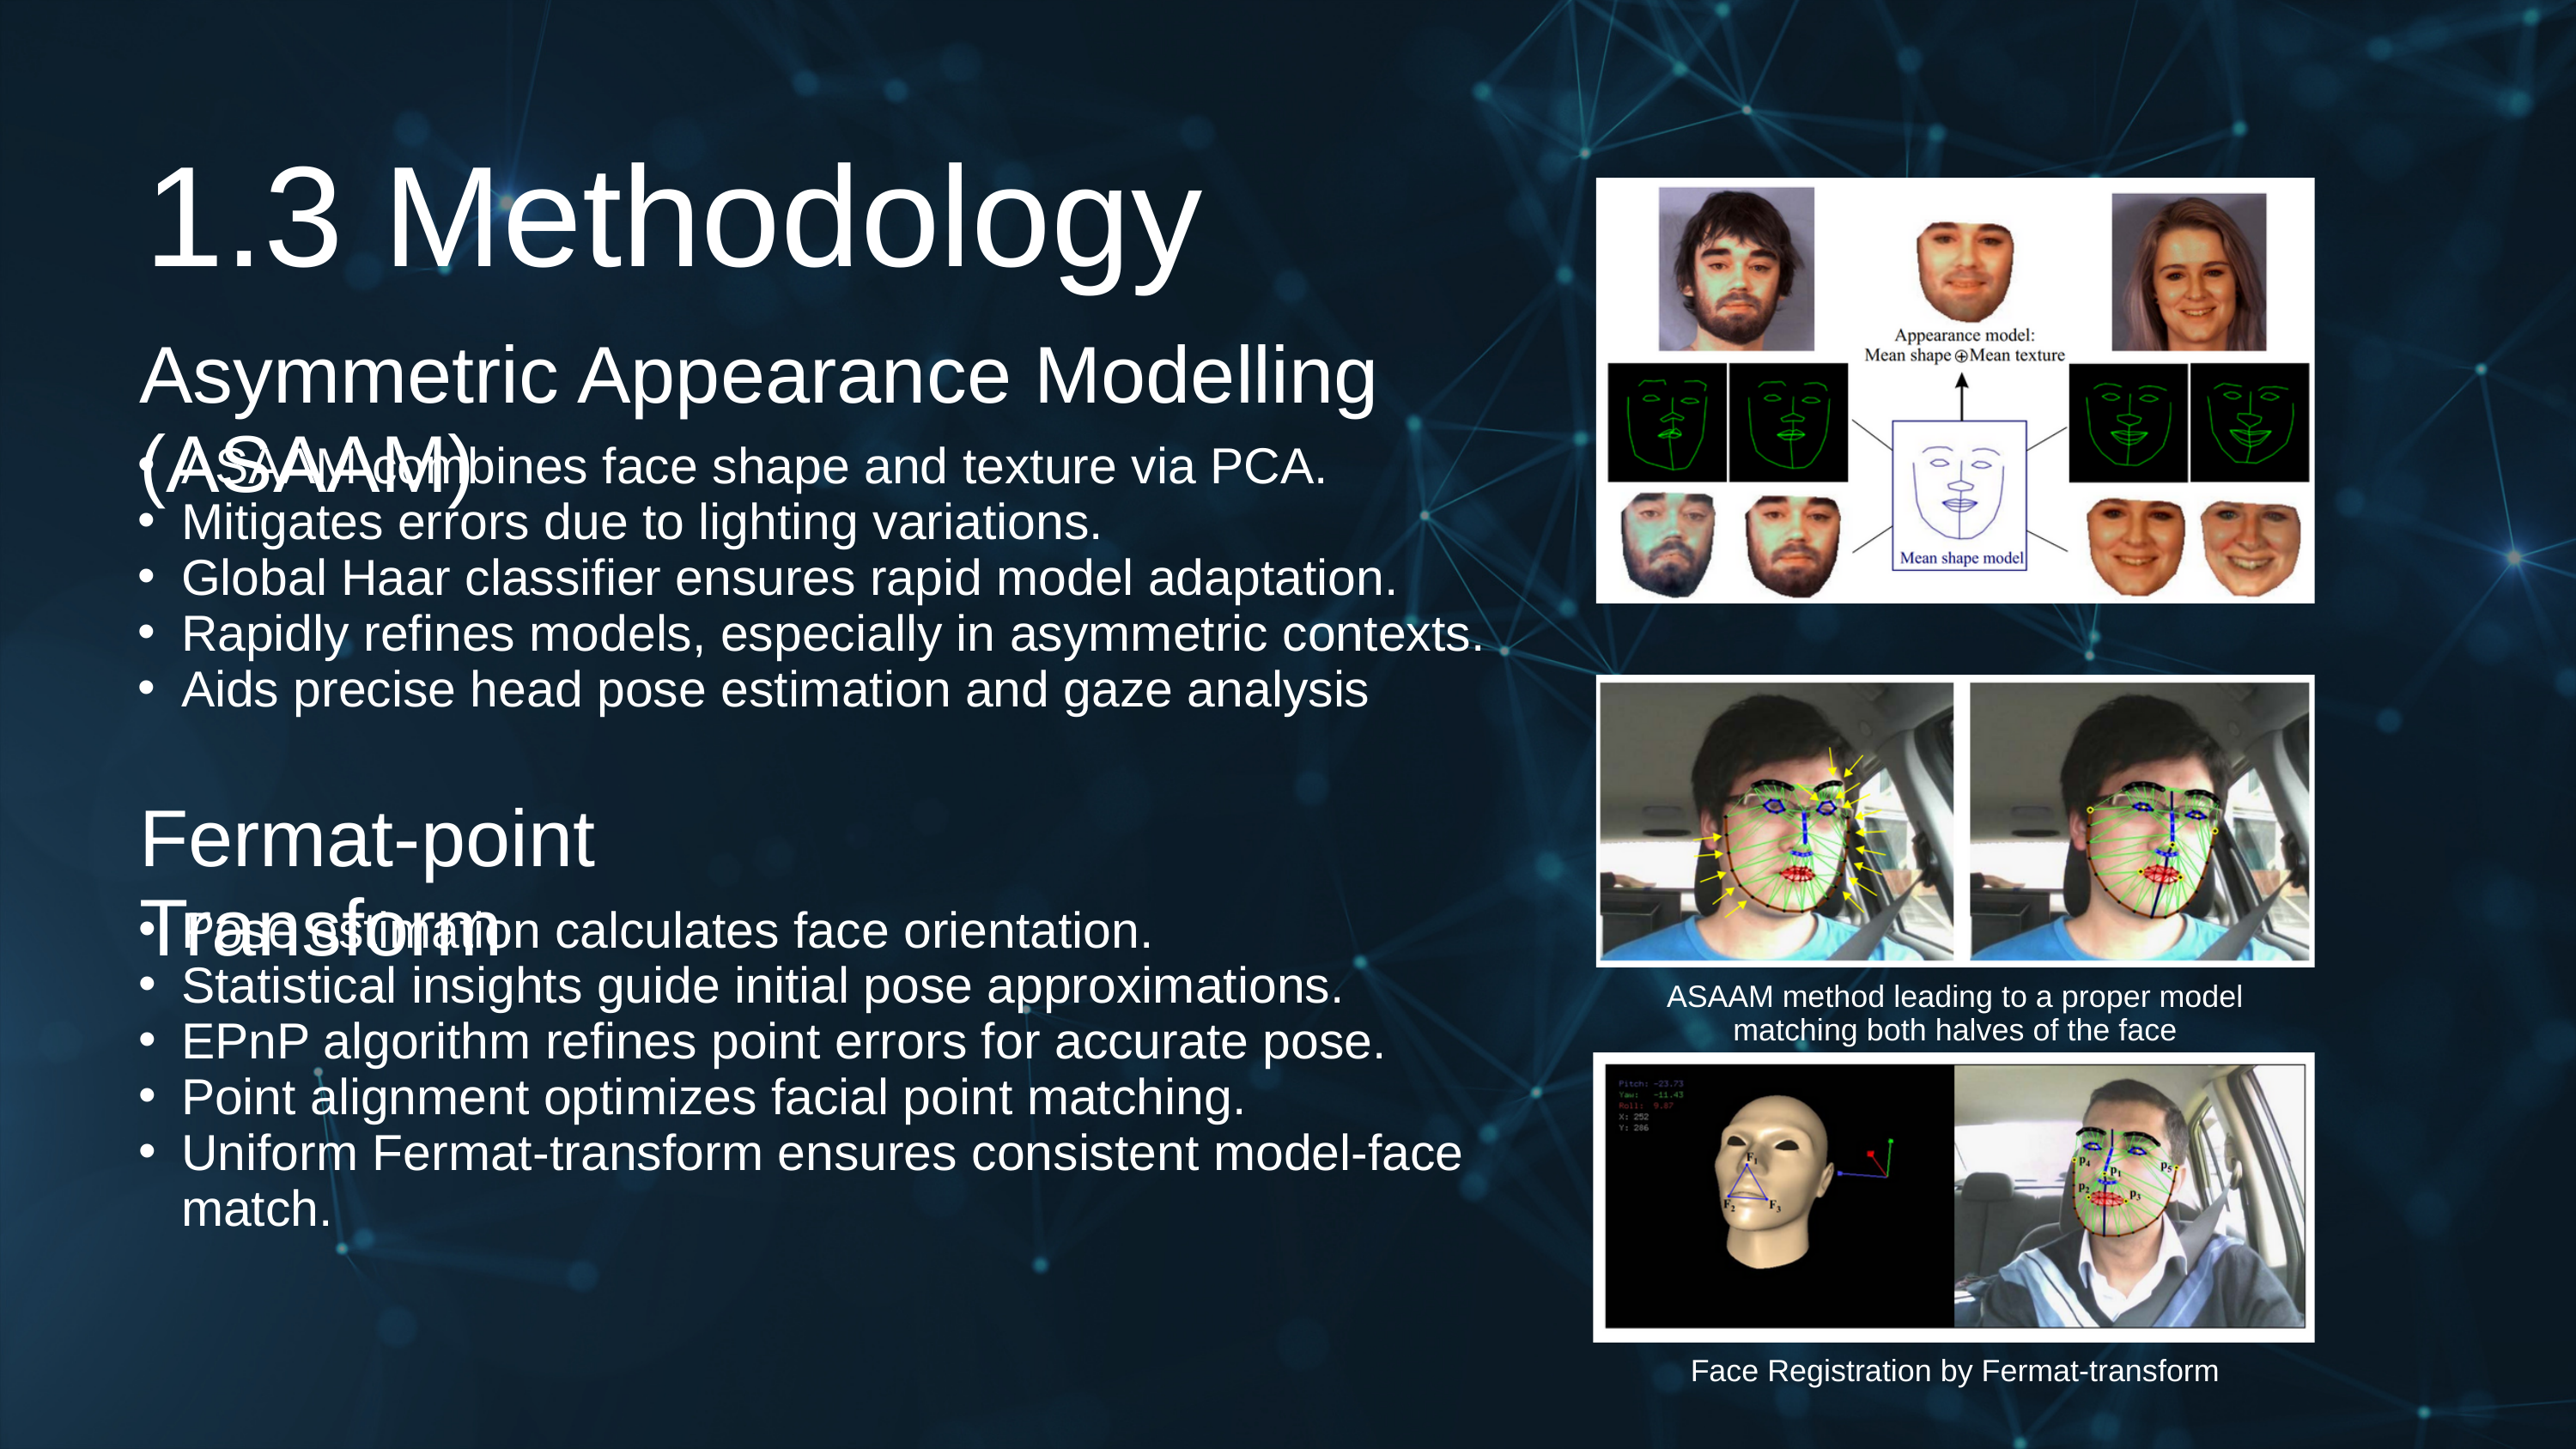

1.3 Methodology

Asymmetric Appearance Modelling (ASAAM)
ASAAM combines face shape and texture via PCA.
Mitigates errors due to lighting variations.
Global Haar classifier ensures rapid model adaptation.
Rapidly refines models, especially in asymmetric contexts.
Aids precise head pose estimation and gaze analysis

Fermat-point Transform
Pose estimation calculates face orientation.
Statistical insights guide initial pose approximations.
EPnP algorithm refines point errors for accurate pose.
Point alignment optimizes facial point matching.
Uniform Fermat-transform ensures consistent model-face match.
ASAAM method leading to a proper model matching both halves of the face

Face Registration by Fermat-transform